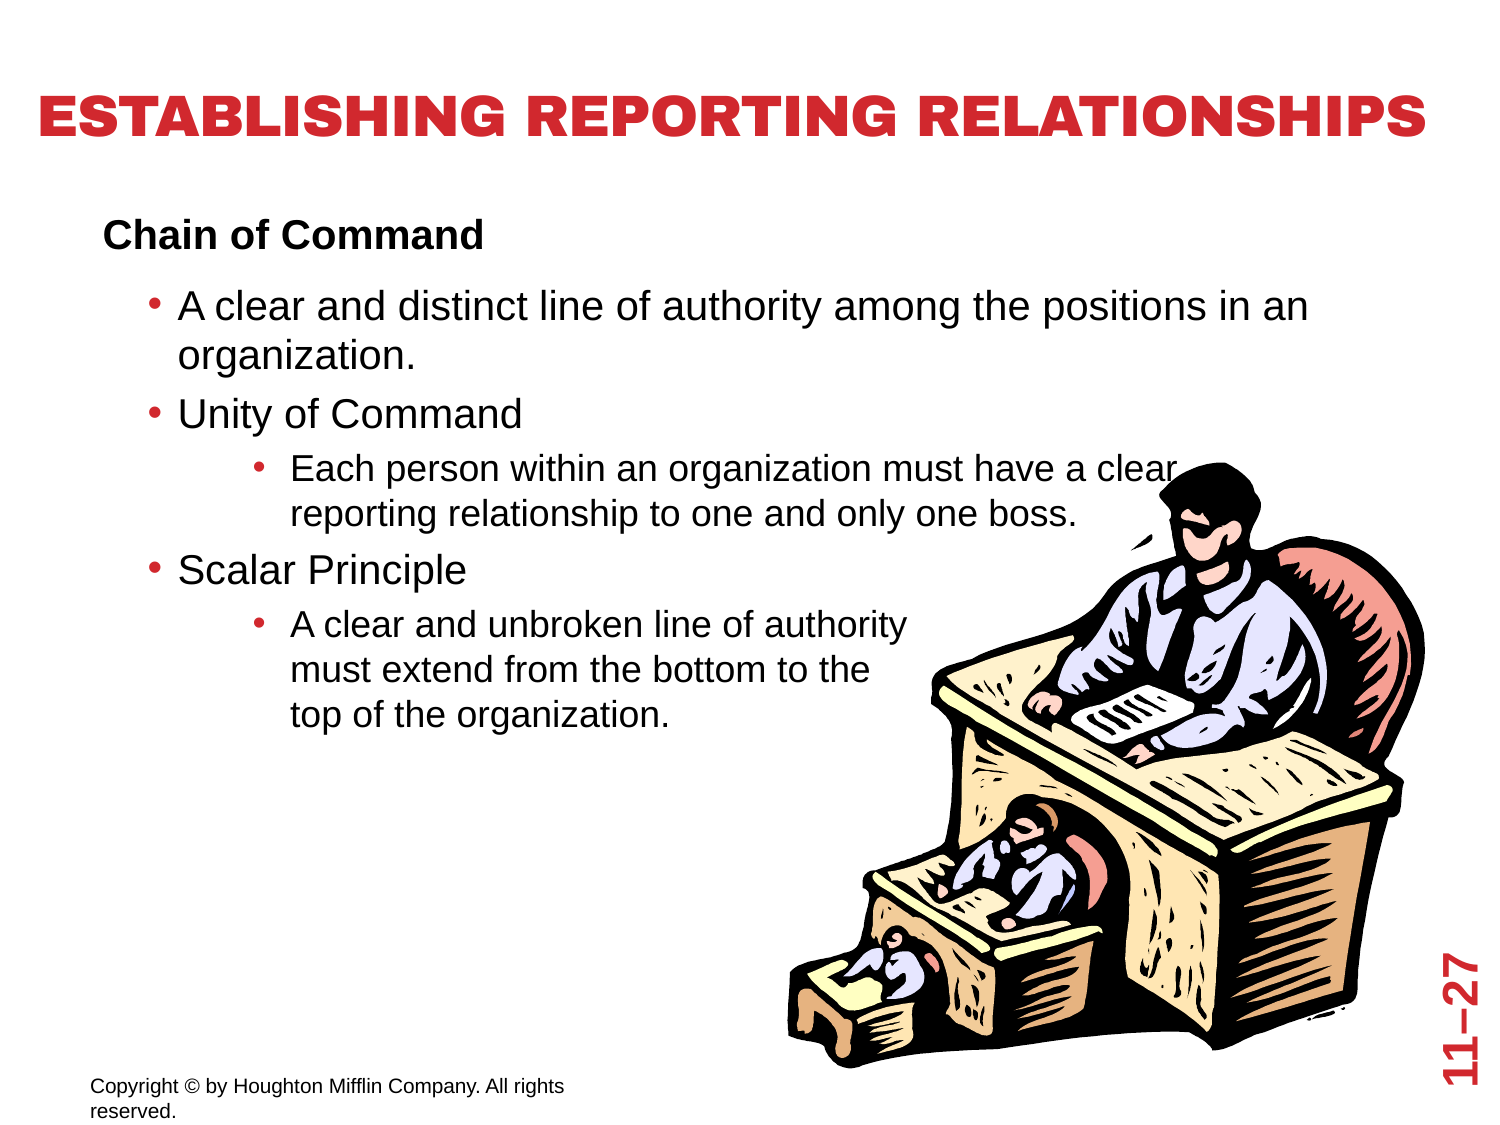

# Establishing Reporting Relationships
Chain of Command
A clear and distinct line of authority among the positions in an organization.
Unity of Command
Each person within an organization must have a clear
reporting relationship to one and only one boss.
Scalar Principle
A clear and unbroken line of authority
must extend from the bottom to the
top of the organization.

Copyright © by Houghton Mifflin Company. All rights reserved.
11–27